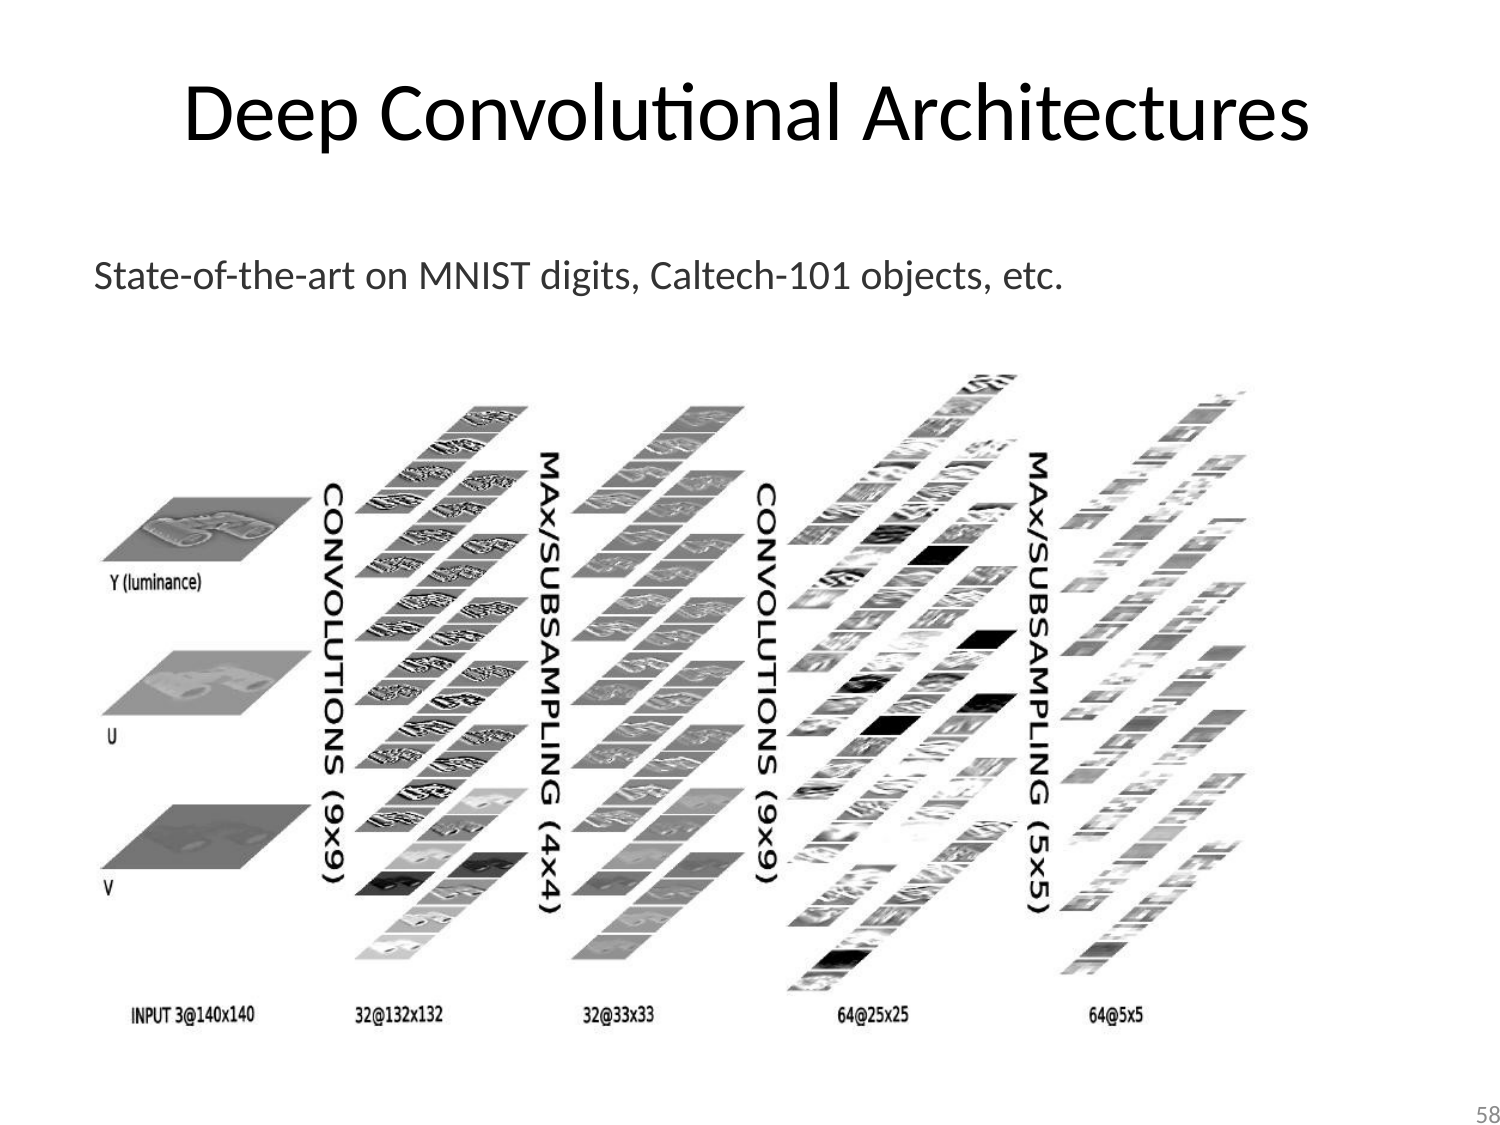

Deep Convolutional Architectures
State-of-the-art on MNIST digits, Caltech-101 objects, etc.

58